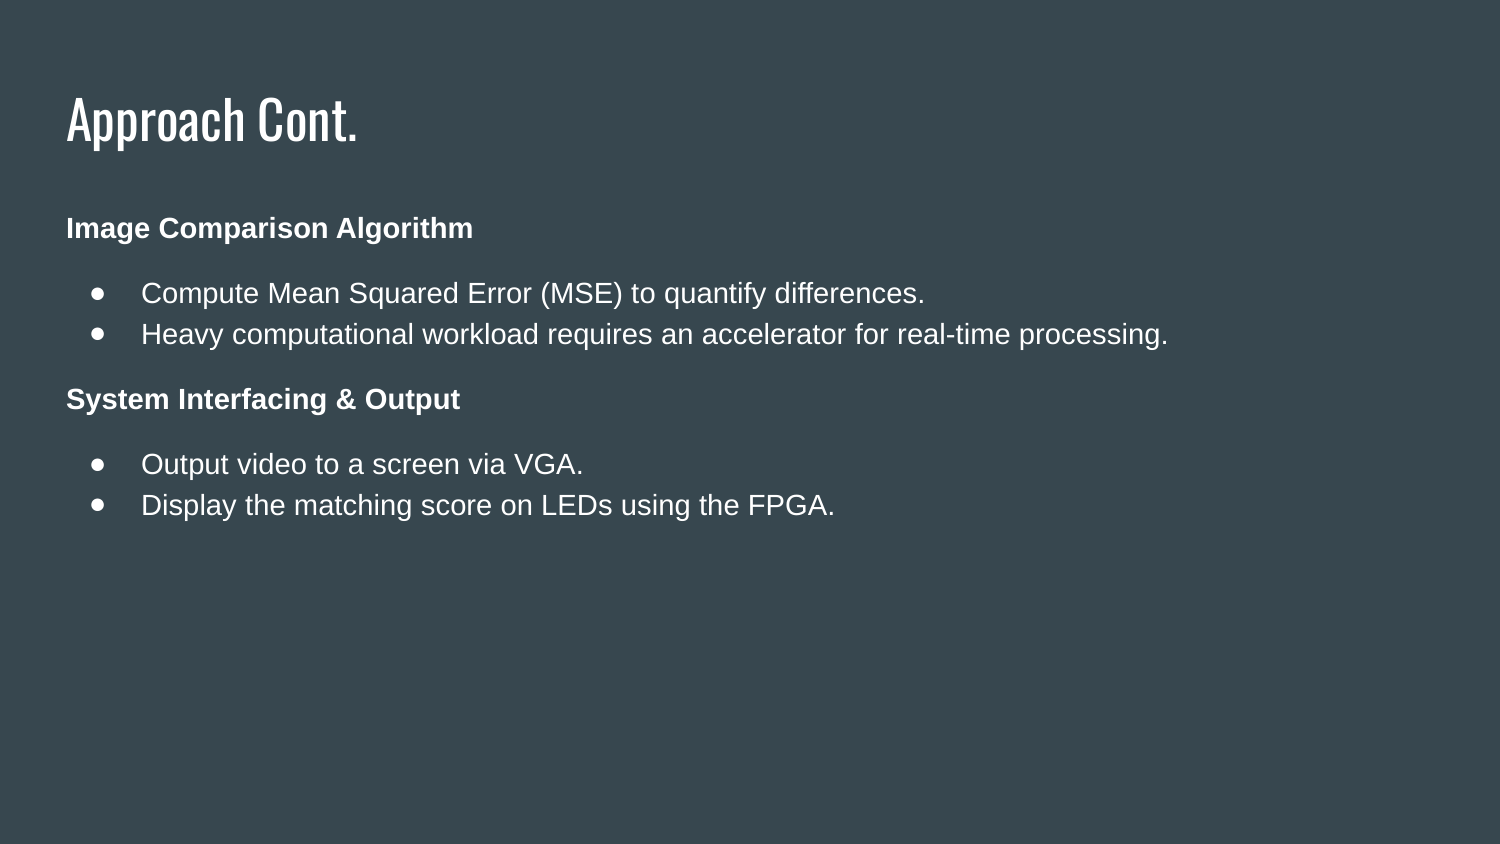

# Approach Cont.
Image Comparison Algorithm
Compute Mean Squared Error (MSE) to quantify differences.
Heavy computational workload requires an accelerator for real-time processing.
System Interfacing & Output
Output video to a screen via VGA.
Display the matching score on LEDs using the FPGA.